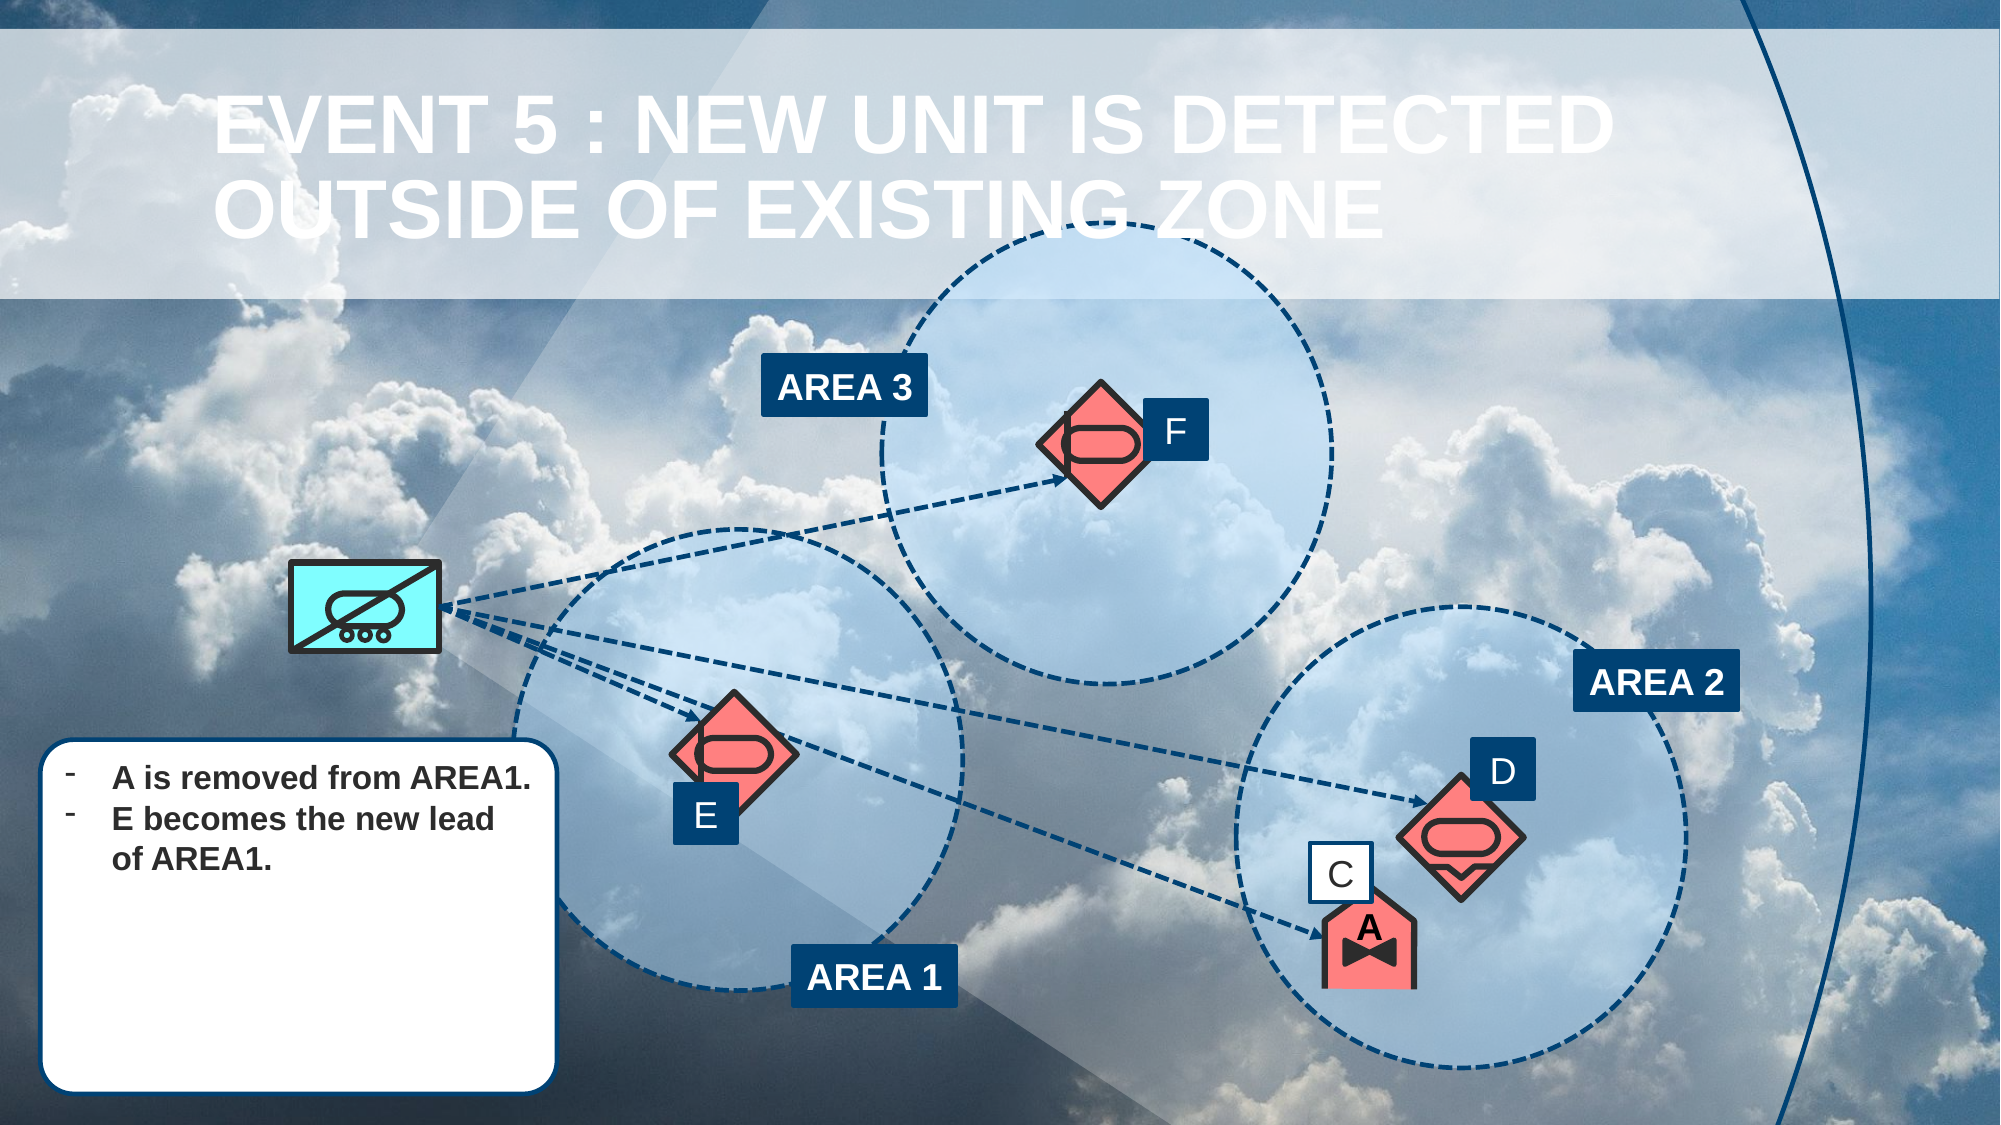

# event 5 : new unit is detected outside of existing zone

AREA 3

F

AREA 2

A is removed from AREA1.
E becomes the new lead of AREA1.

D
E

C

A

AREA 1